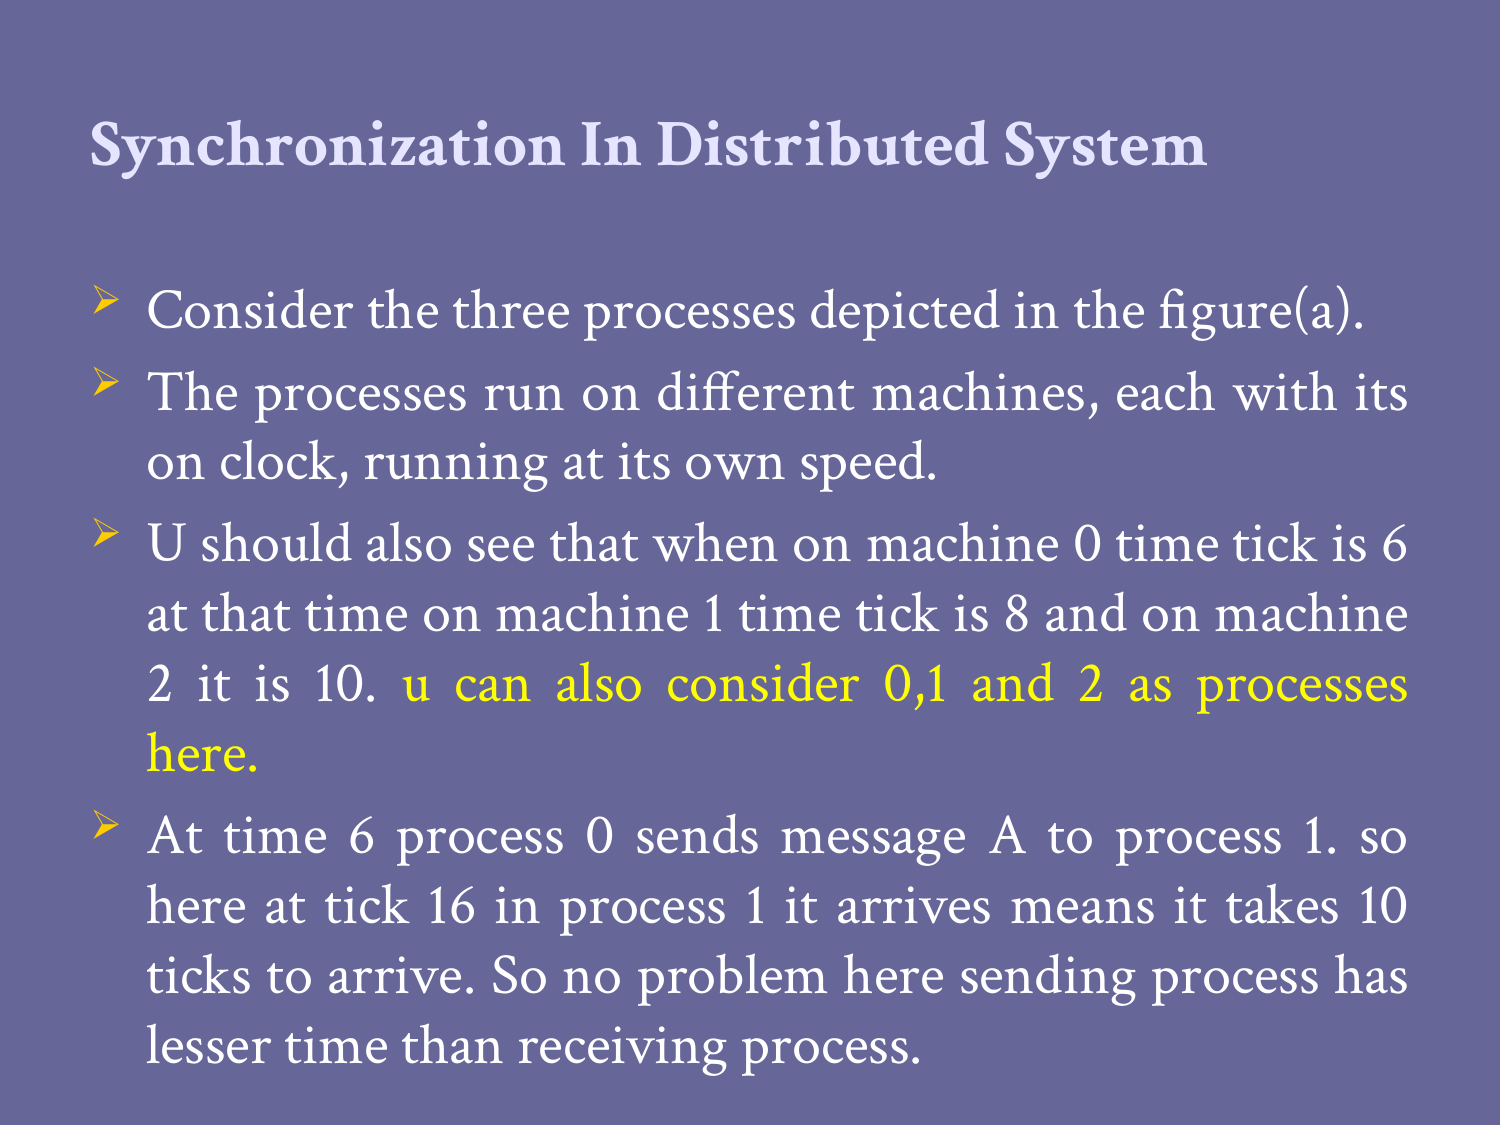

# Synchronization In Distributed System
Consider the three processes depicted in the figure(a).
The processes run on different machines, each with its on clock, running at its own speed.
U should also see that when on machine 0 time tick is 6 at that time on machine 1 time tick is 8 and on machine 2 it is 10. u can also consider 0,1 and 2 as processes here.
At time 6 process 0 sends message A to process 1. so here at tick 16 in process 1 it arrives means it takes 10 ticks to arrive. So no problem here sending process has lesser time than receiving process.